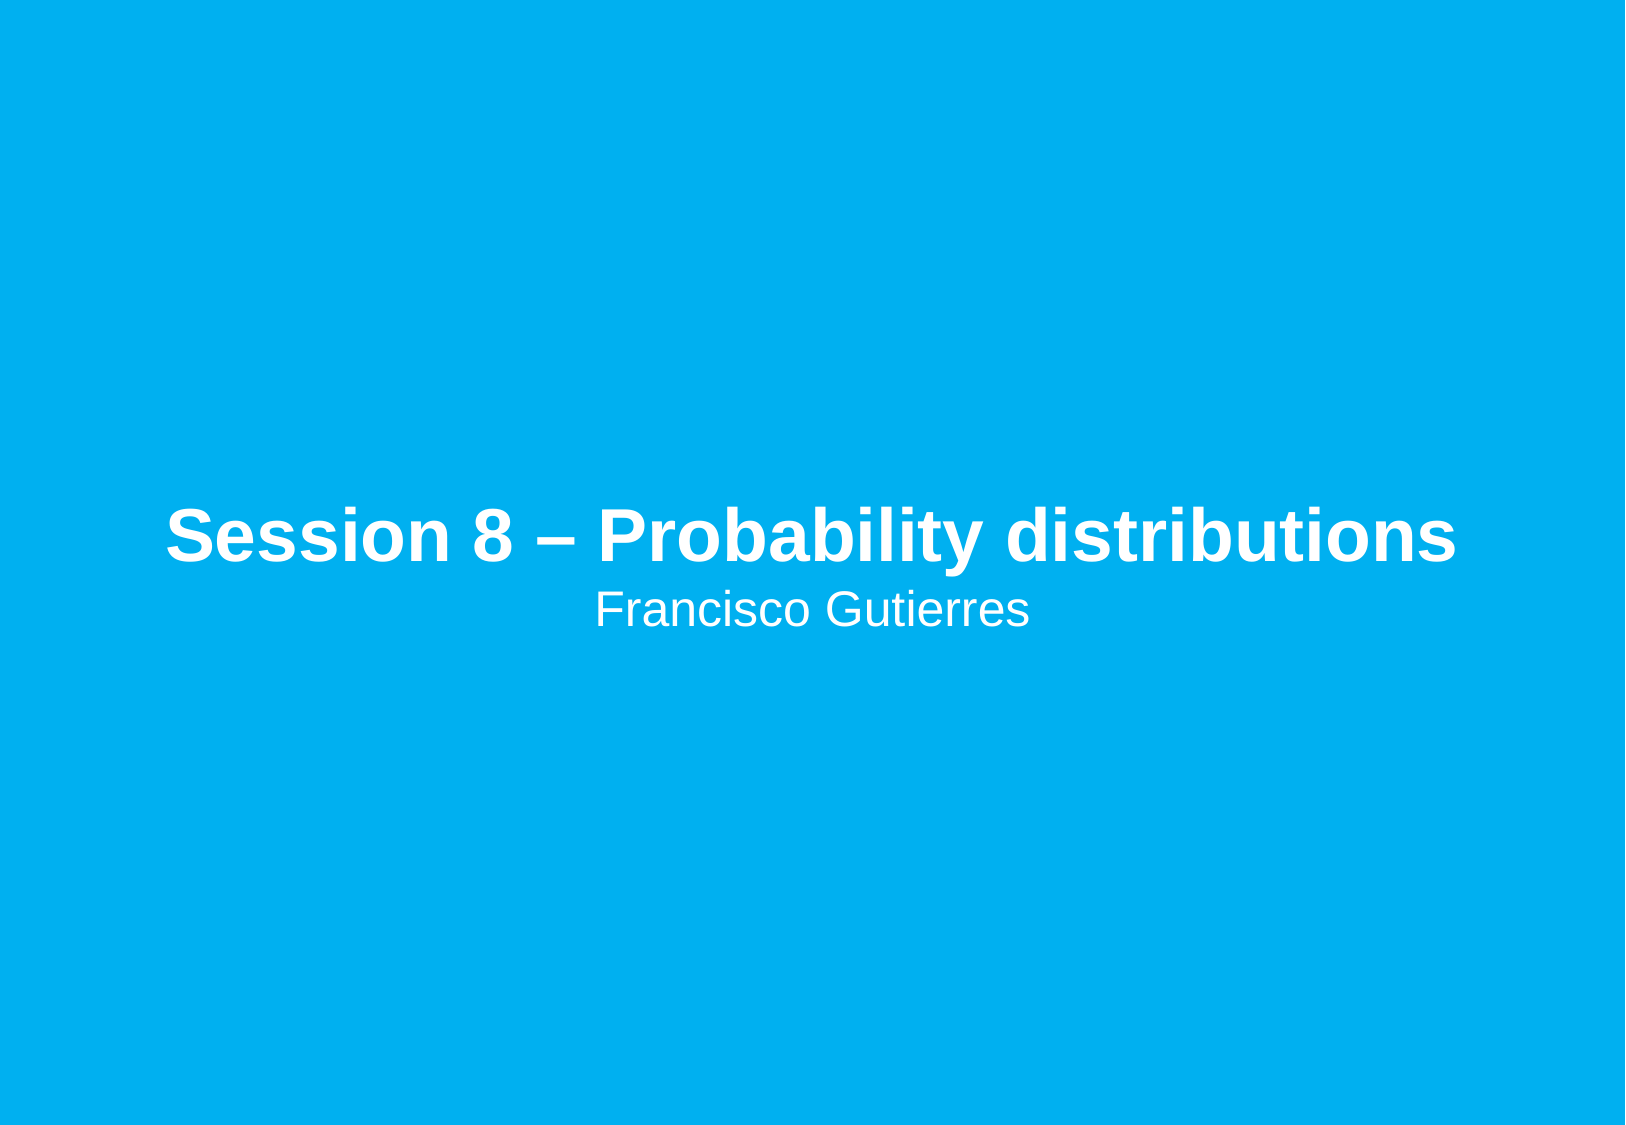

Session 8 – Probability distributions
Francisco Gutierres